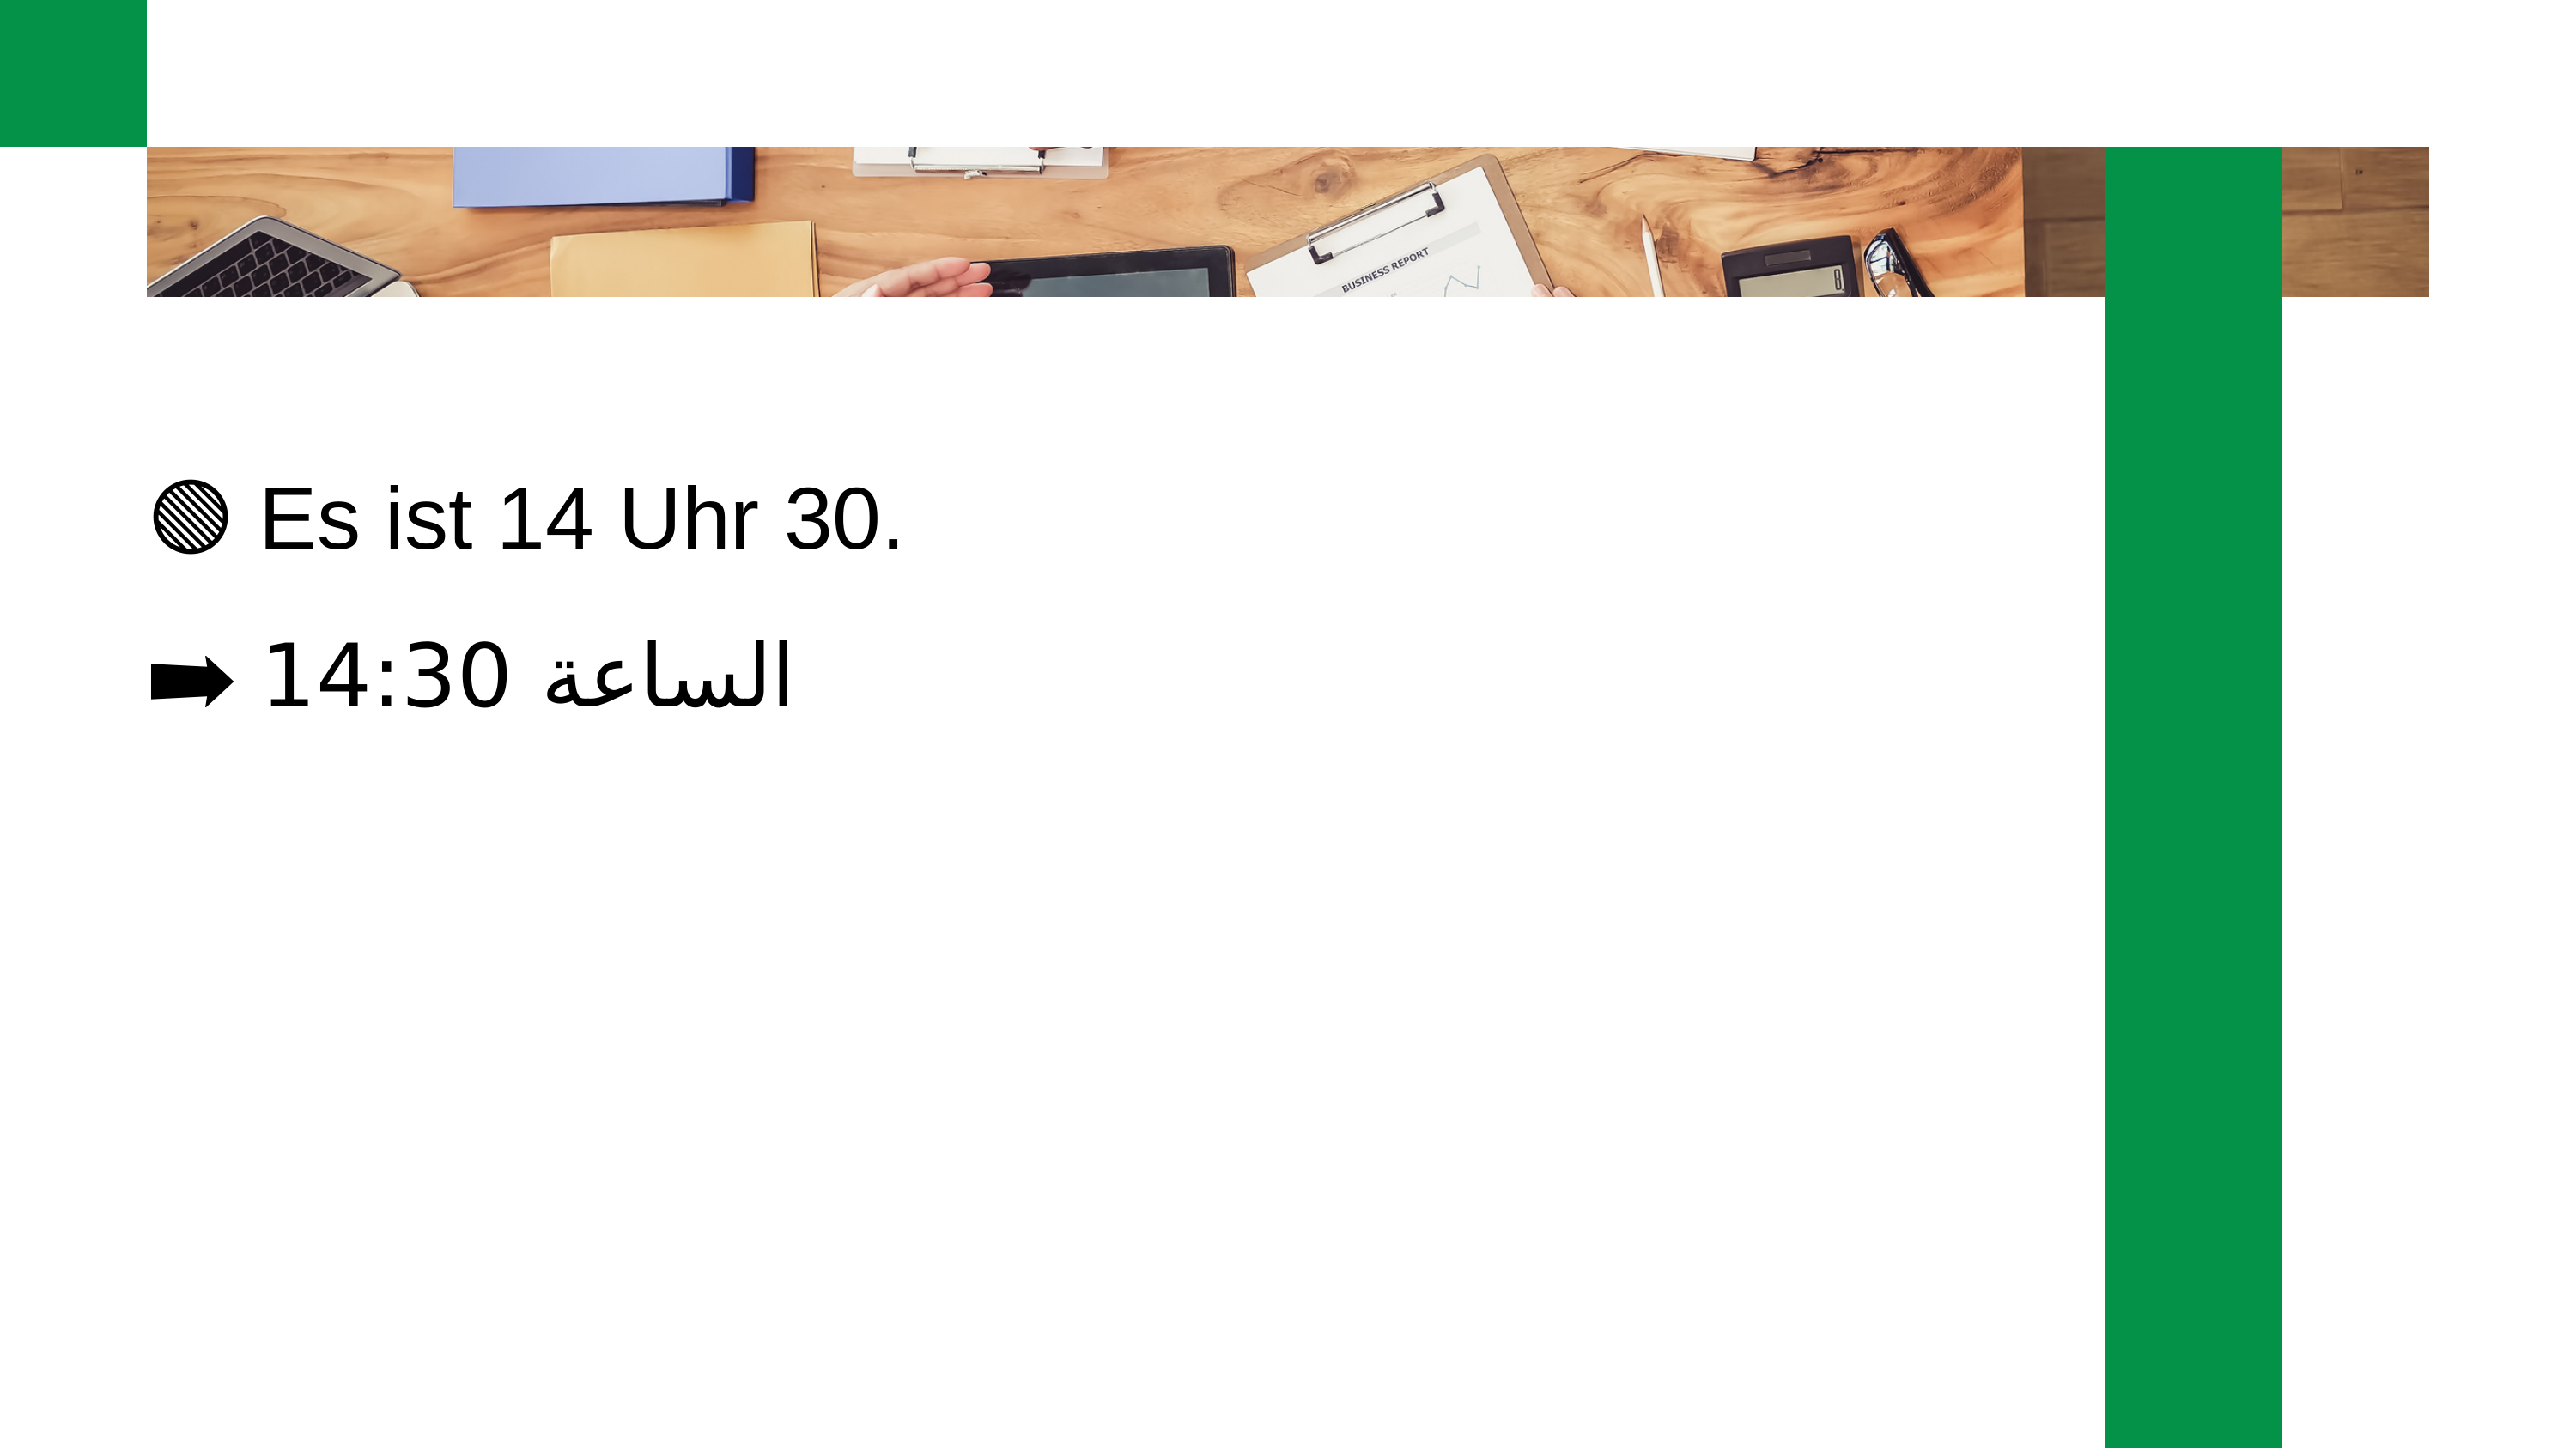

🟢 Es ist 14 Uhr 30.
➡️ الساعة 14:30